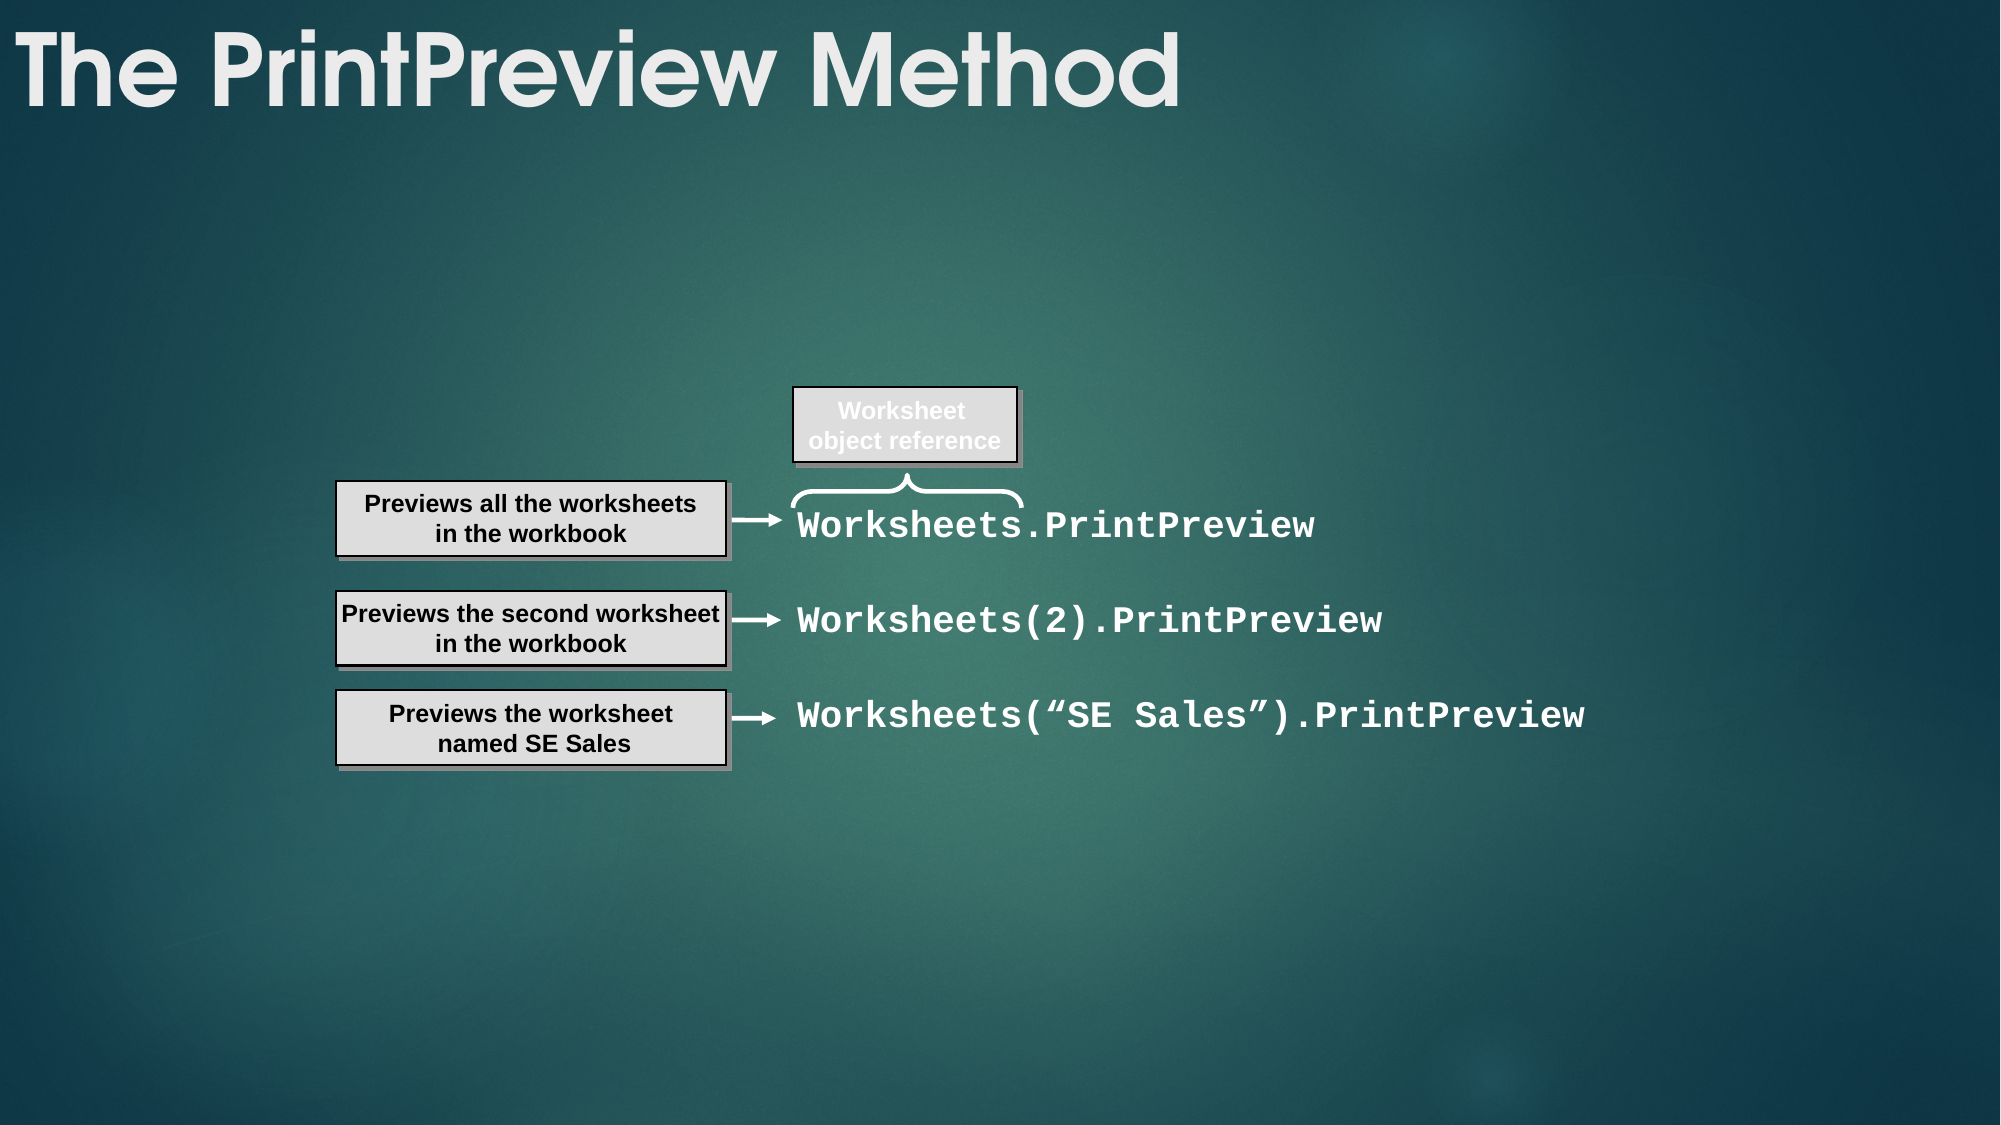

# The PrintPreview Method

Worksheet
object reference
Previews all the worksheets in the workbook
Worksheets.PrintPreview

Worksheets(2).PrintPreview

Worksheets(“SE Sales”).PrintPreview

 Previews the second worksheet
in the workbook

Previews the worksheet
 named SE Sales